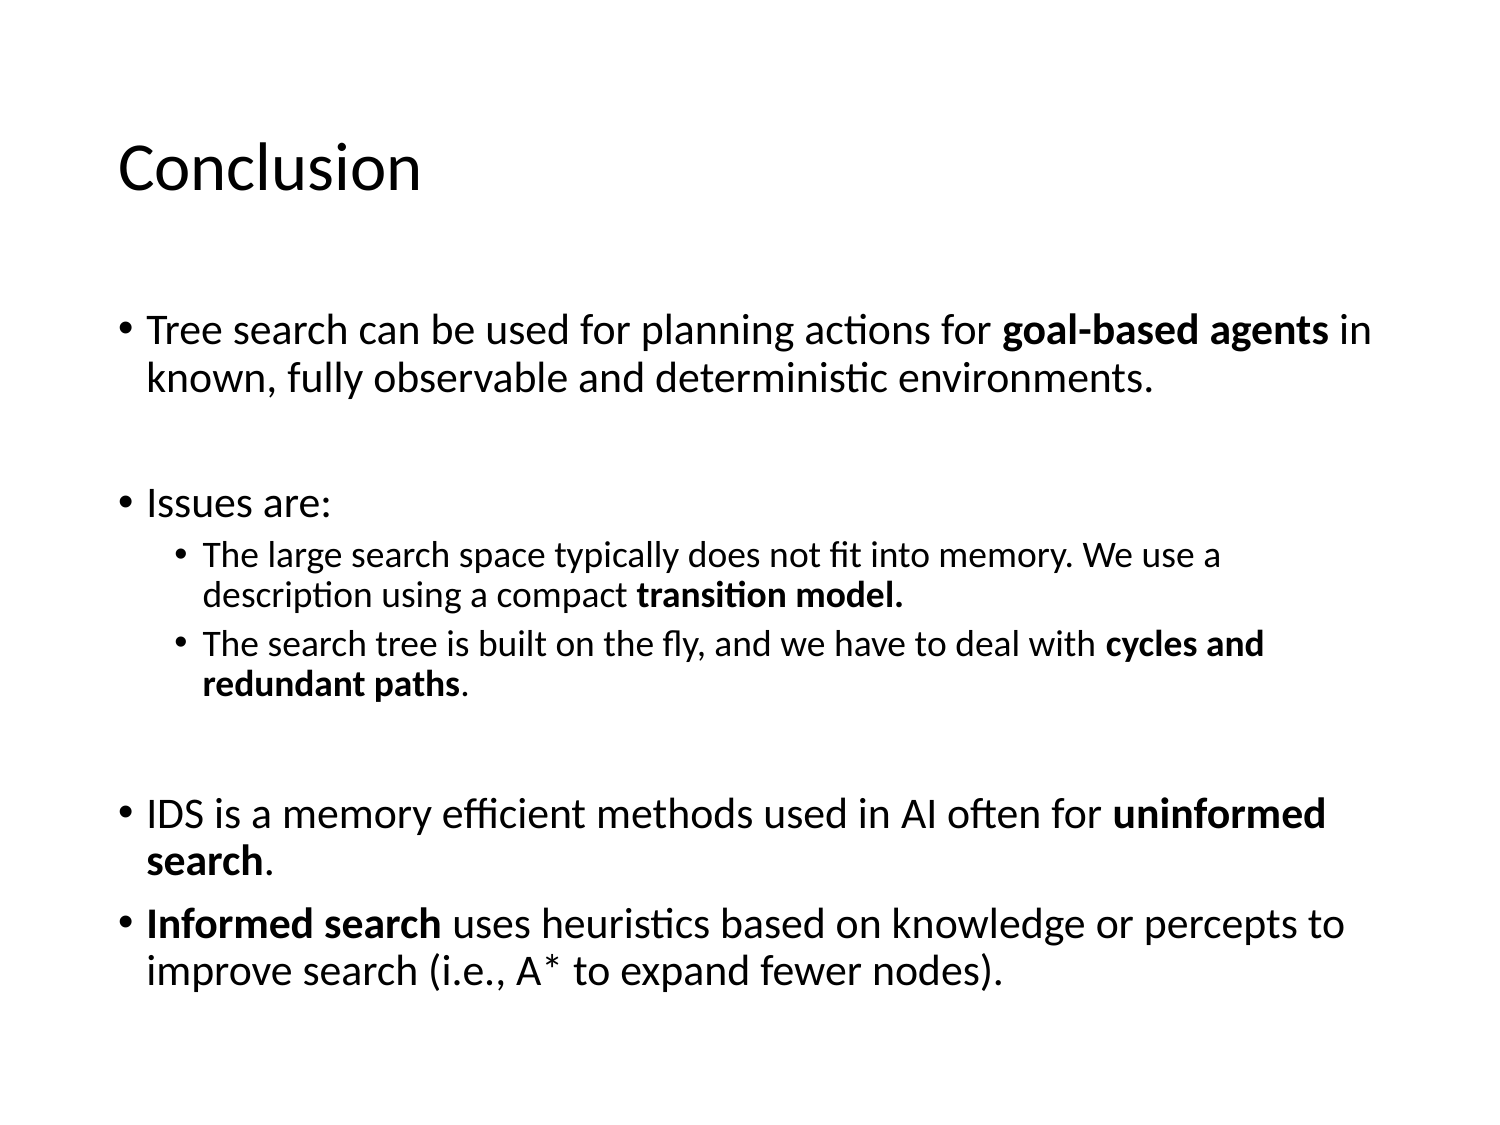

# Conclusion
Tree search can be used for planning actions for goal-based agents in known, fully observable and deterministic environments.

Issues are:
The large search space typically does not fit into memory. We use a description using a compact transition model.
The search tree is built on the fly, and we have to deal with cycles and redundant paths.

IDS is a memory efficient methods used in AI often for uninformed search.
Informed search uses heuristics based on knowledge or percepts to improve search (i.e., A* to expand fewer nodes).